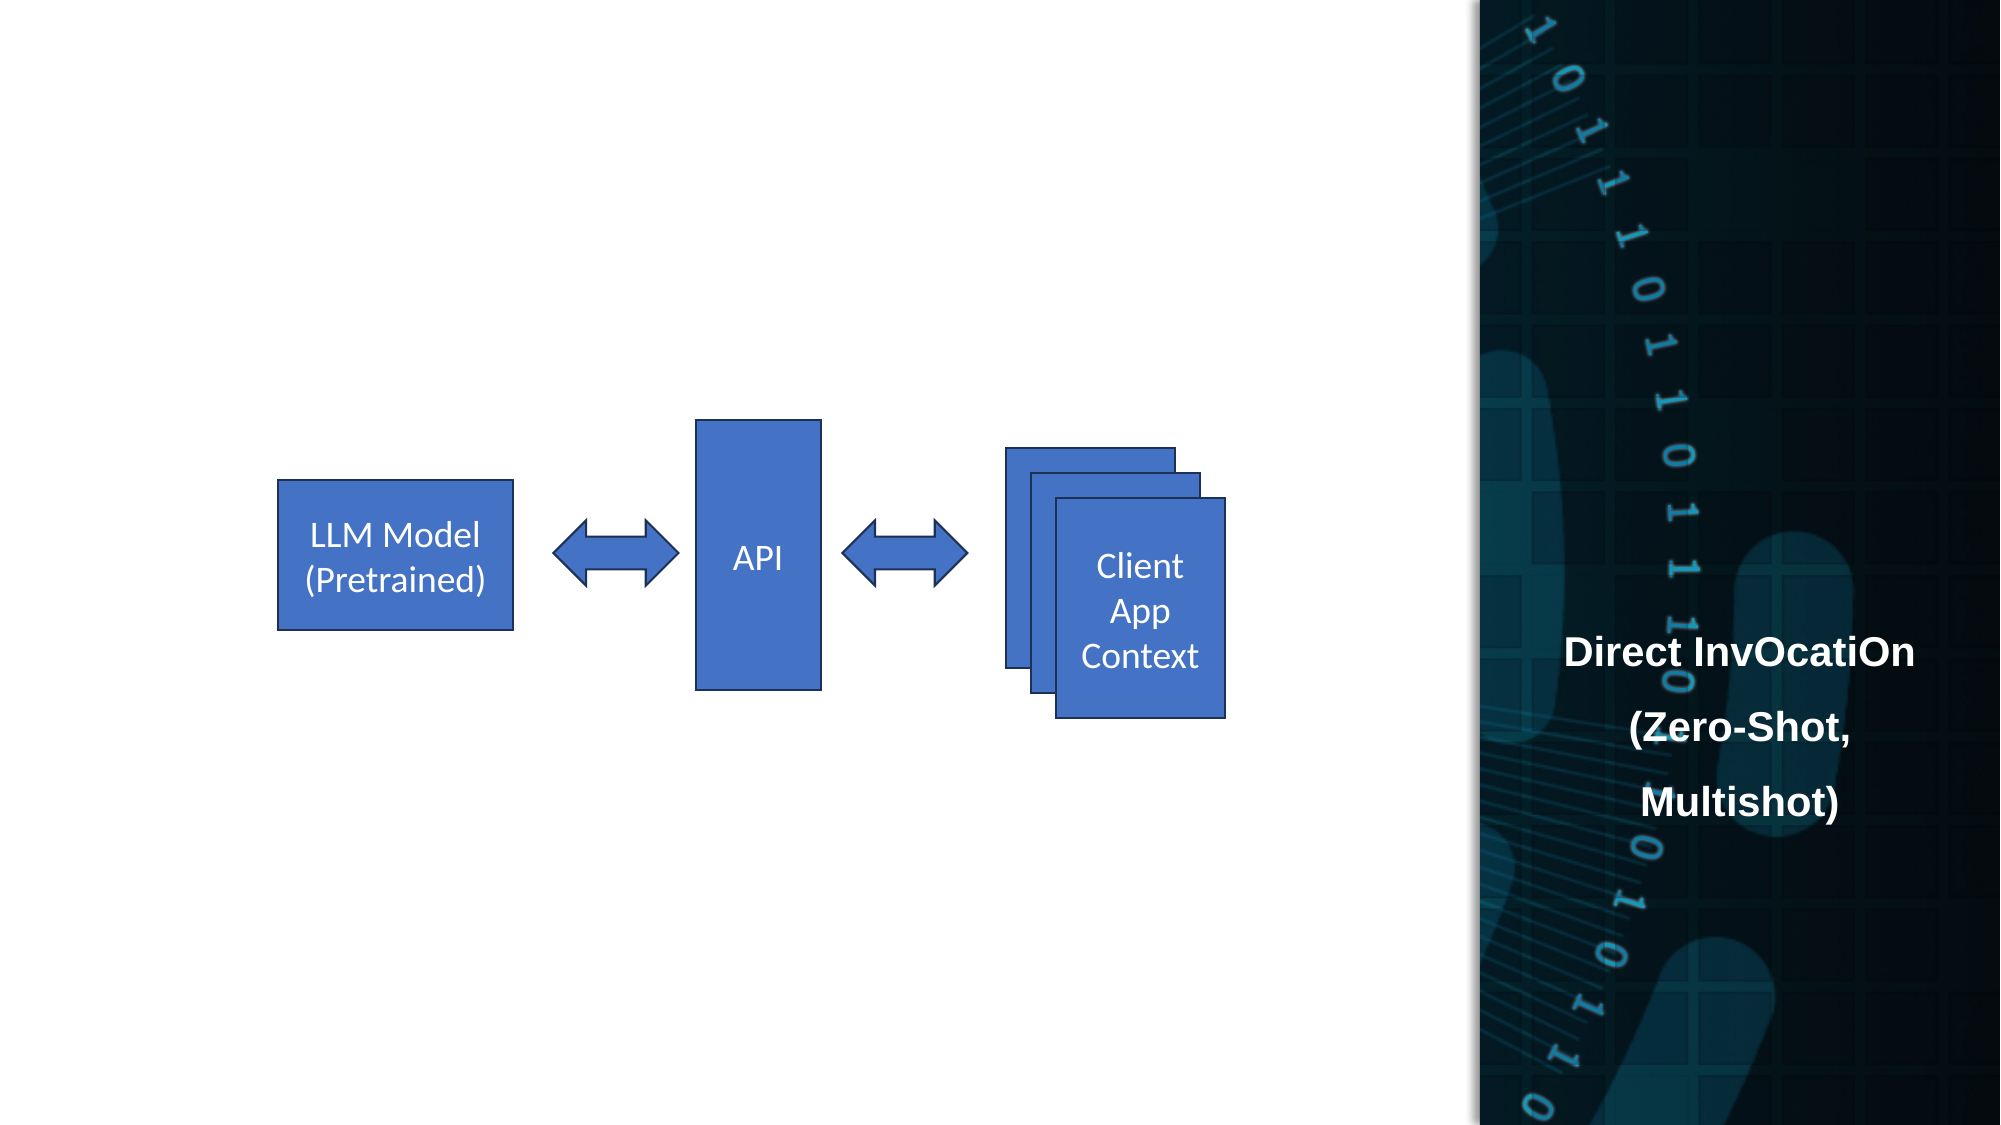

Direct InvOcatiOn
(Zero-Shot,
Multishot)
API
Client
App
Context
Client
App
Context
LLM Model
(Pretrained)
Client
App
Context